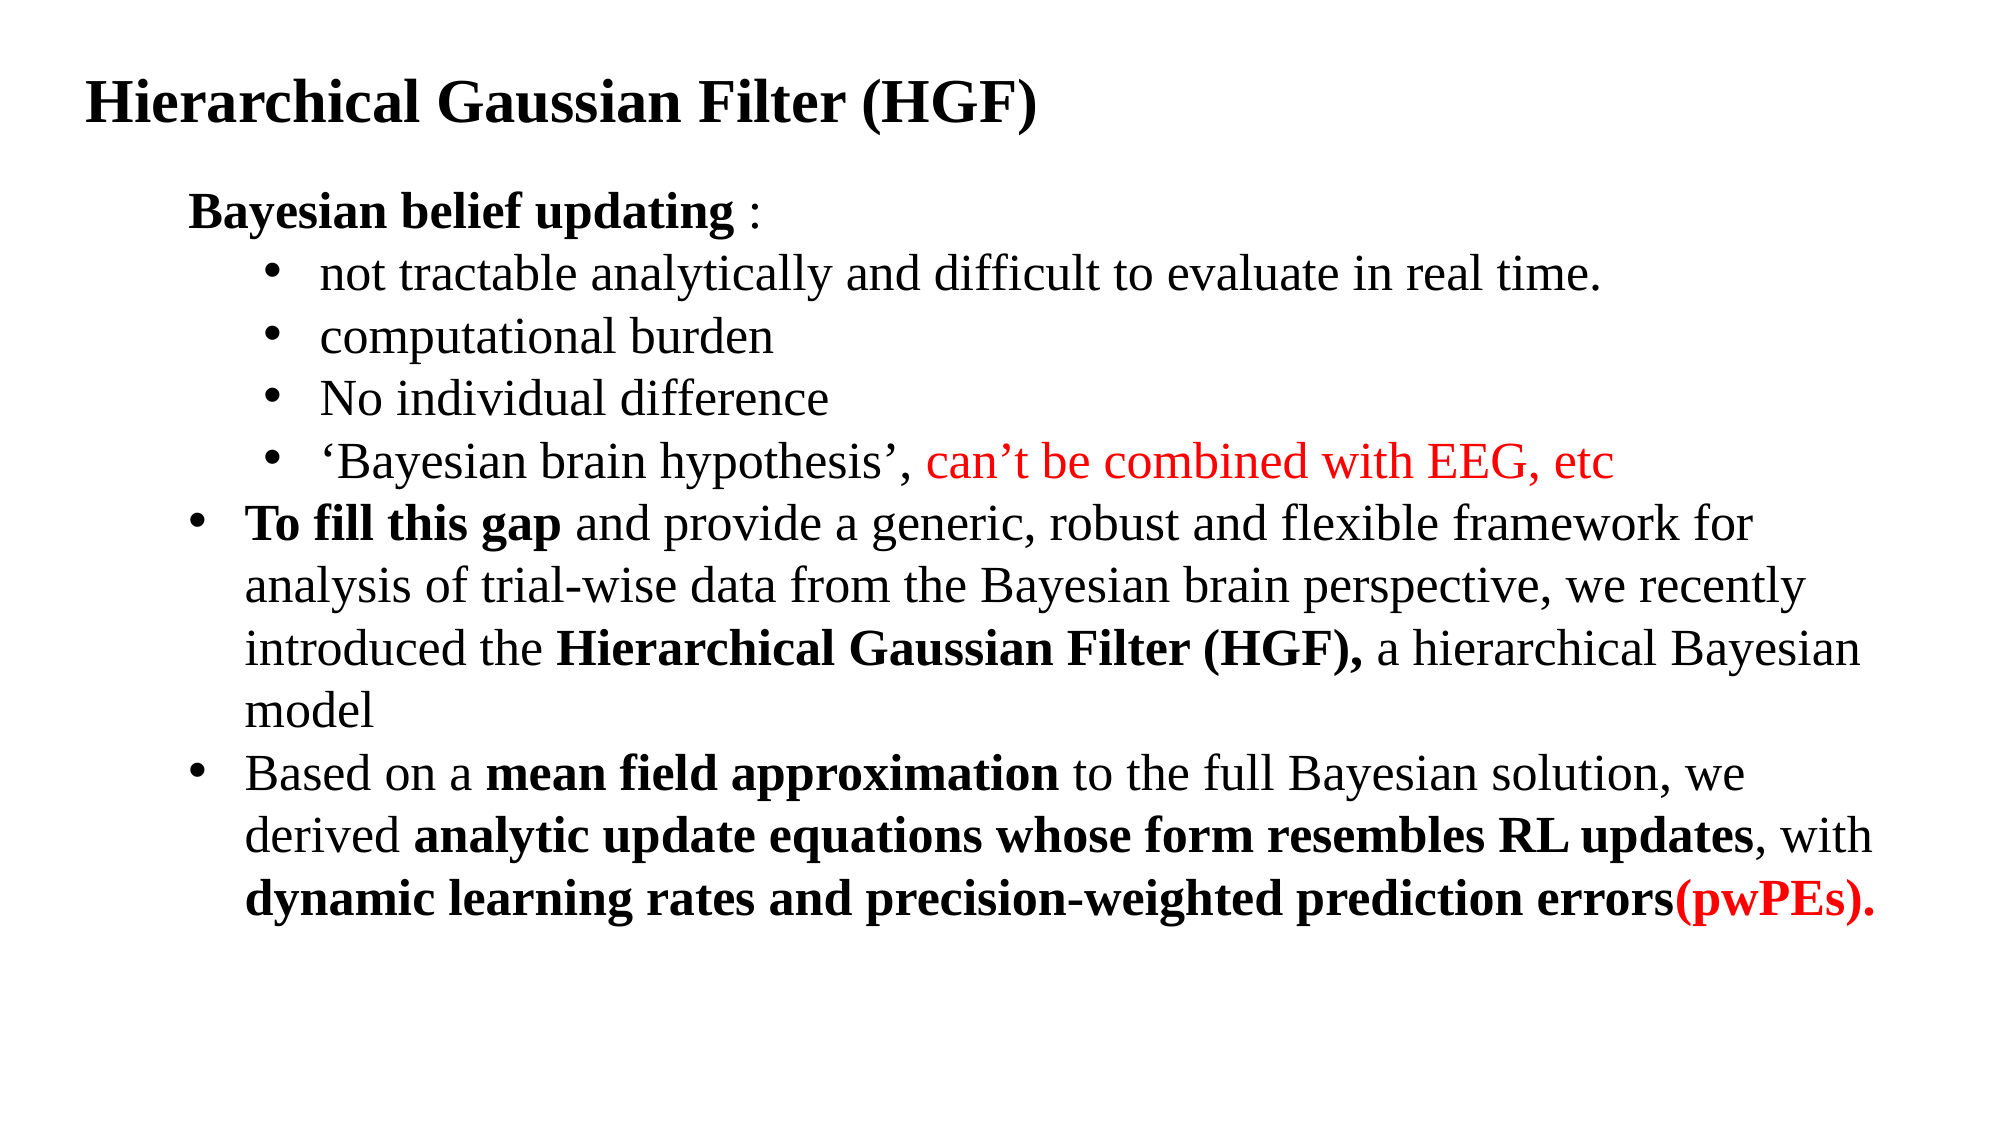

Hierarchical Gaussian Filter (HGF)
Bayesian belief updating :
not tractable analytically and difficult to evaluate in real time.
computational burden
No individual difference
‘Bayesian brain hypothesis’, can’t be combined with EEG, etc
To fill this gap and provide a generic, robust and flexible framework for analysis of trial-wise data from the Bayesian brain perspective, we recently introduced the Hierarchical Gaussian Filter (HGF), a hierarchical Bayesian model
Based on a mean field approximation to the full Bayesian solution, we derived analytic update equations whose form resembles RL updates, with dynamic learning rates and precision-weighted prediction errors(pwPEs).